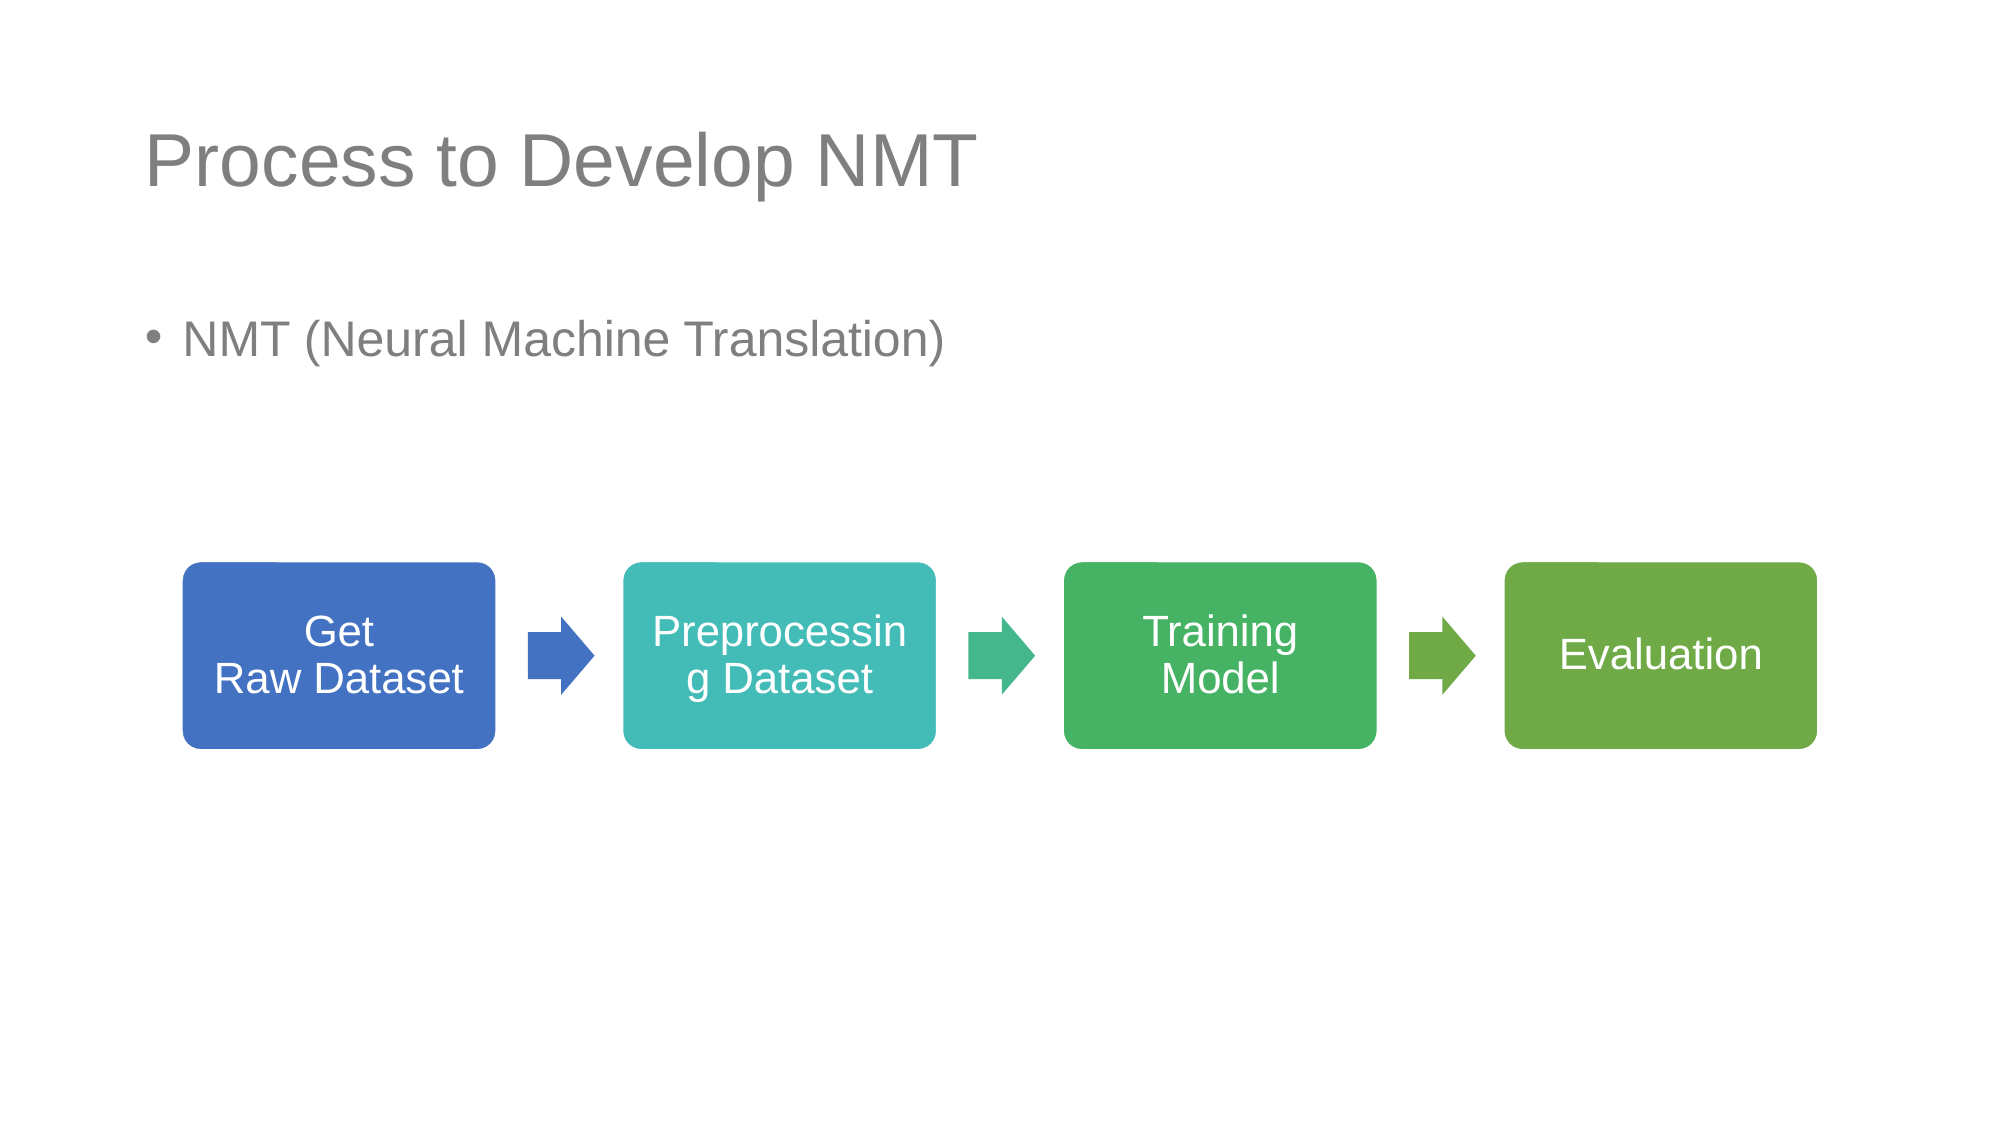

# Process to Develop NMT
NMT (Neural Machine Translation)

Get
Raw Dataset
Preprocessing Dataset
Training Model
Evaluation